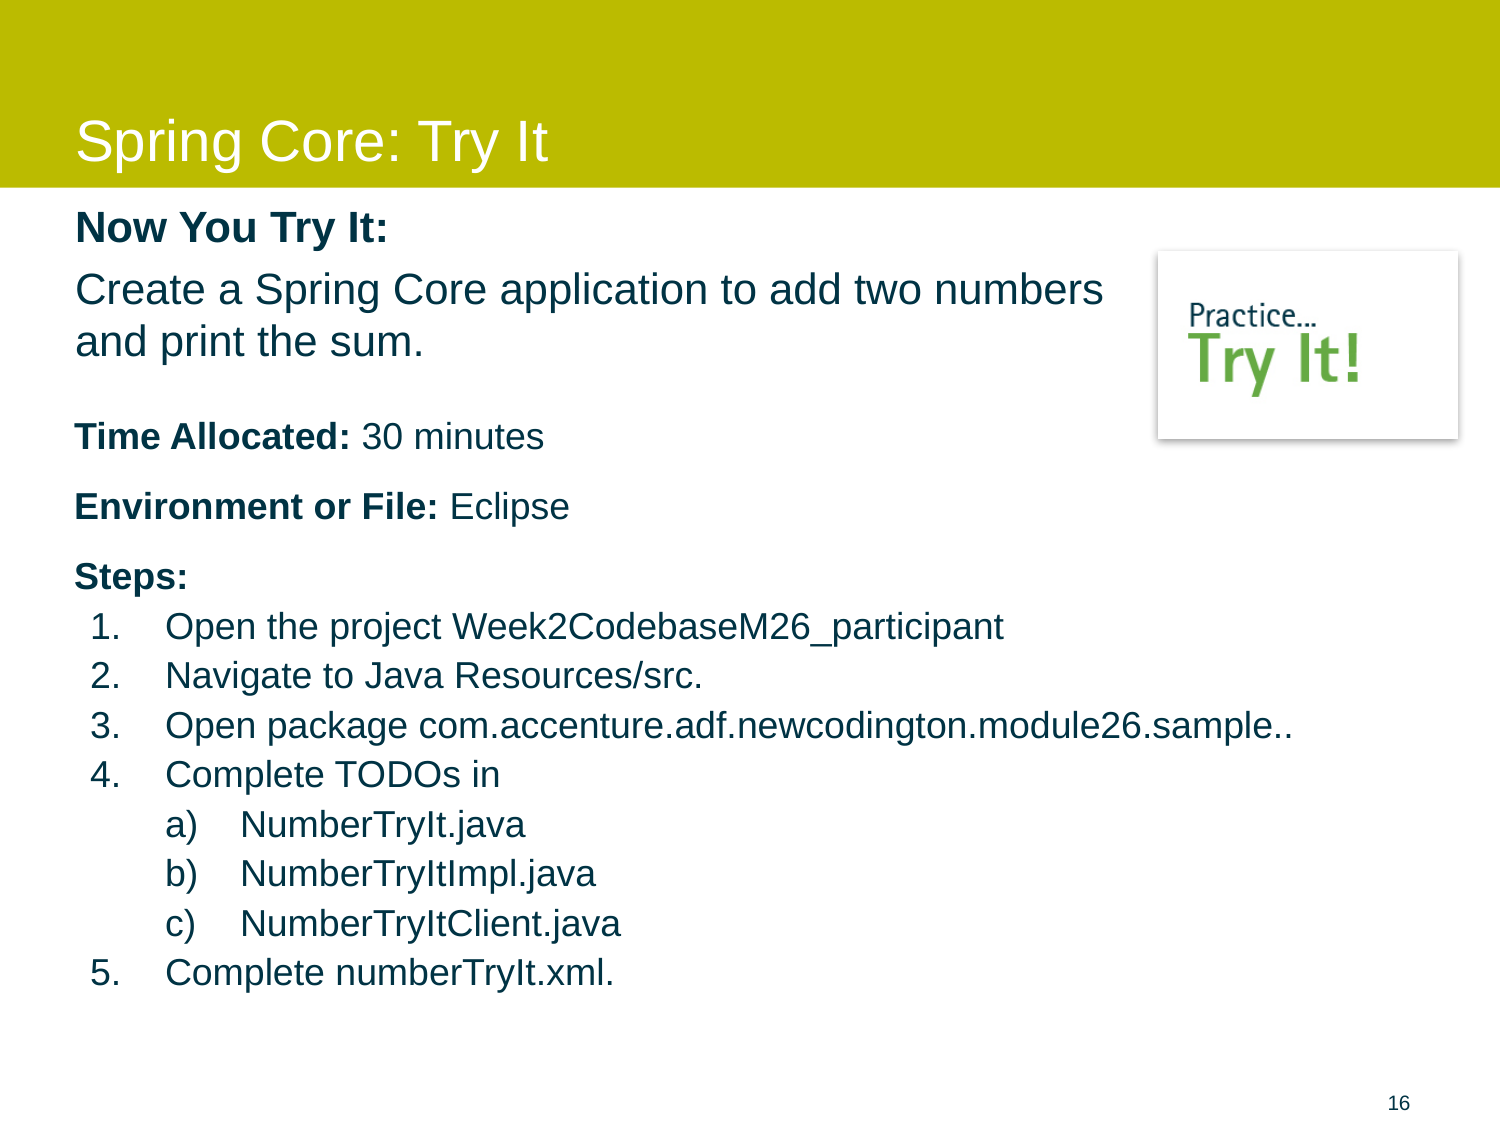

# Spring Core: Try It
Now You Try It:
Create a Spring Core application to add two numbers and print the sum.
Time Allocated: 30 minutes
Environment or File: Eclipse
Steps:
Open the project Week2CodebaseM26_participant
Navigate to Java Resources/src.
Open package com.accenture.adf.newcodington.module26.sample..
Complete TODOs in
NumberTryIt.java
NumberTryItImpl.java
NumberTryItClient.java
Complete numberTryIt.xml.
16